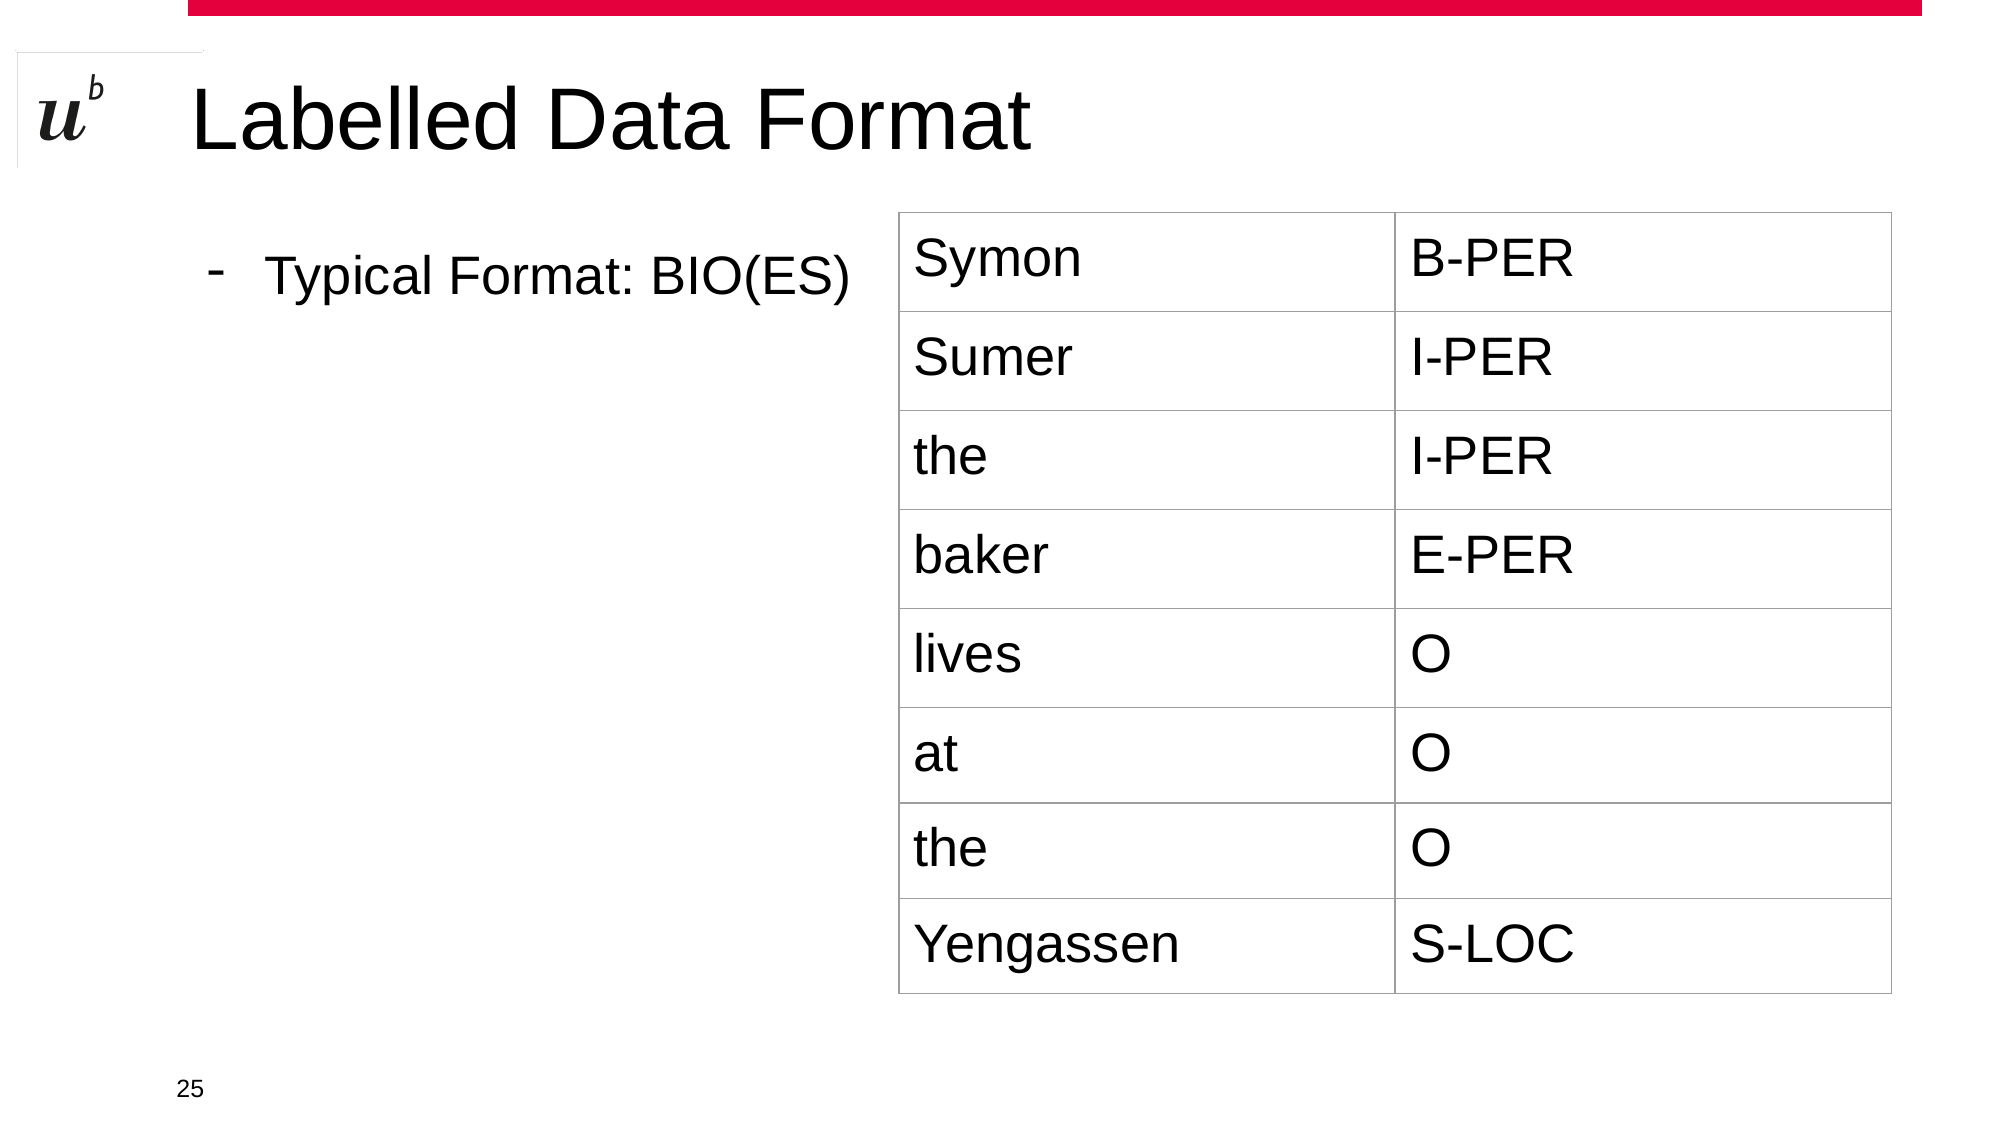

# Labelled Data Format
| Symon | B-PER |
| --- | --- |
| Sumer | I-PER |
| the | I-PER |
| baker | E-PER |
| lives | O |
| at | O |
| the | O |
| Yengassen | S-LOC |
Typical Format: BIO(ES)

25